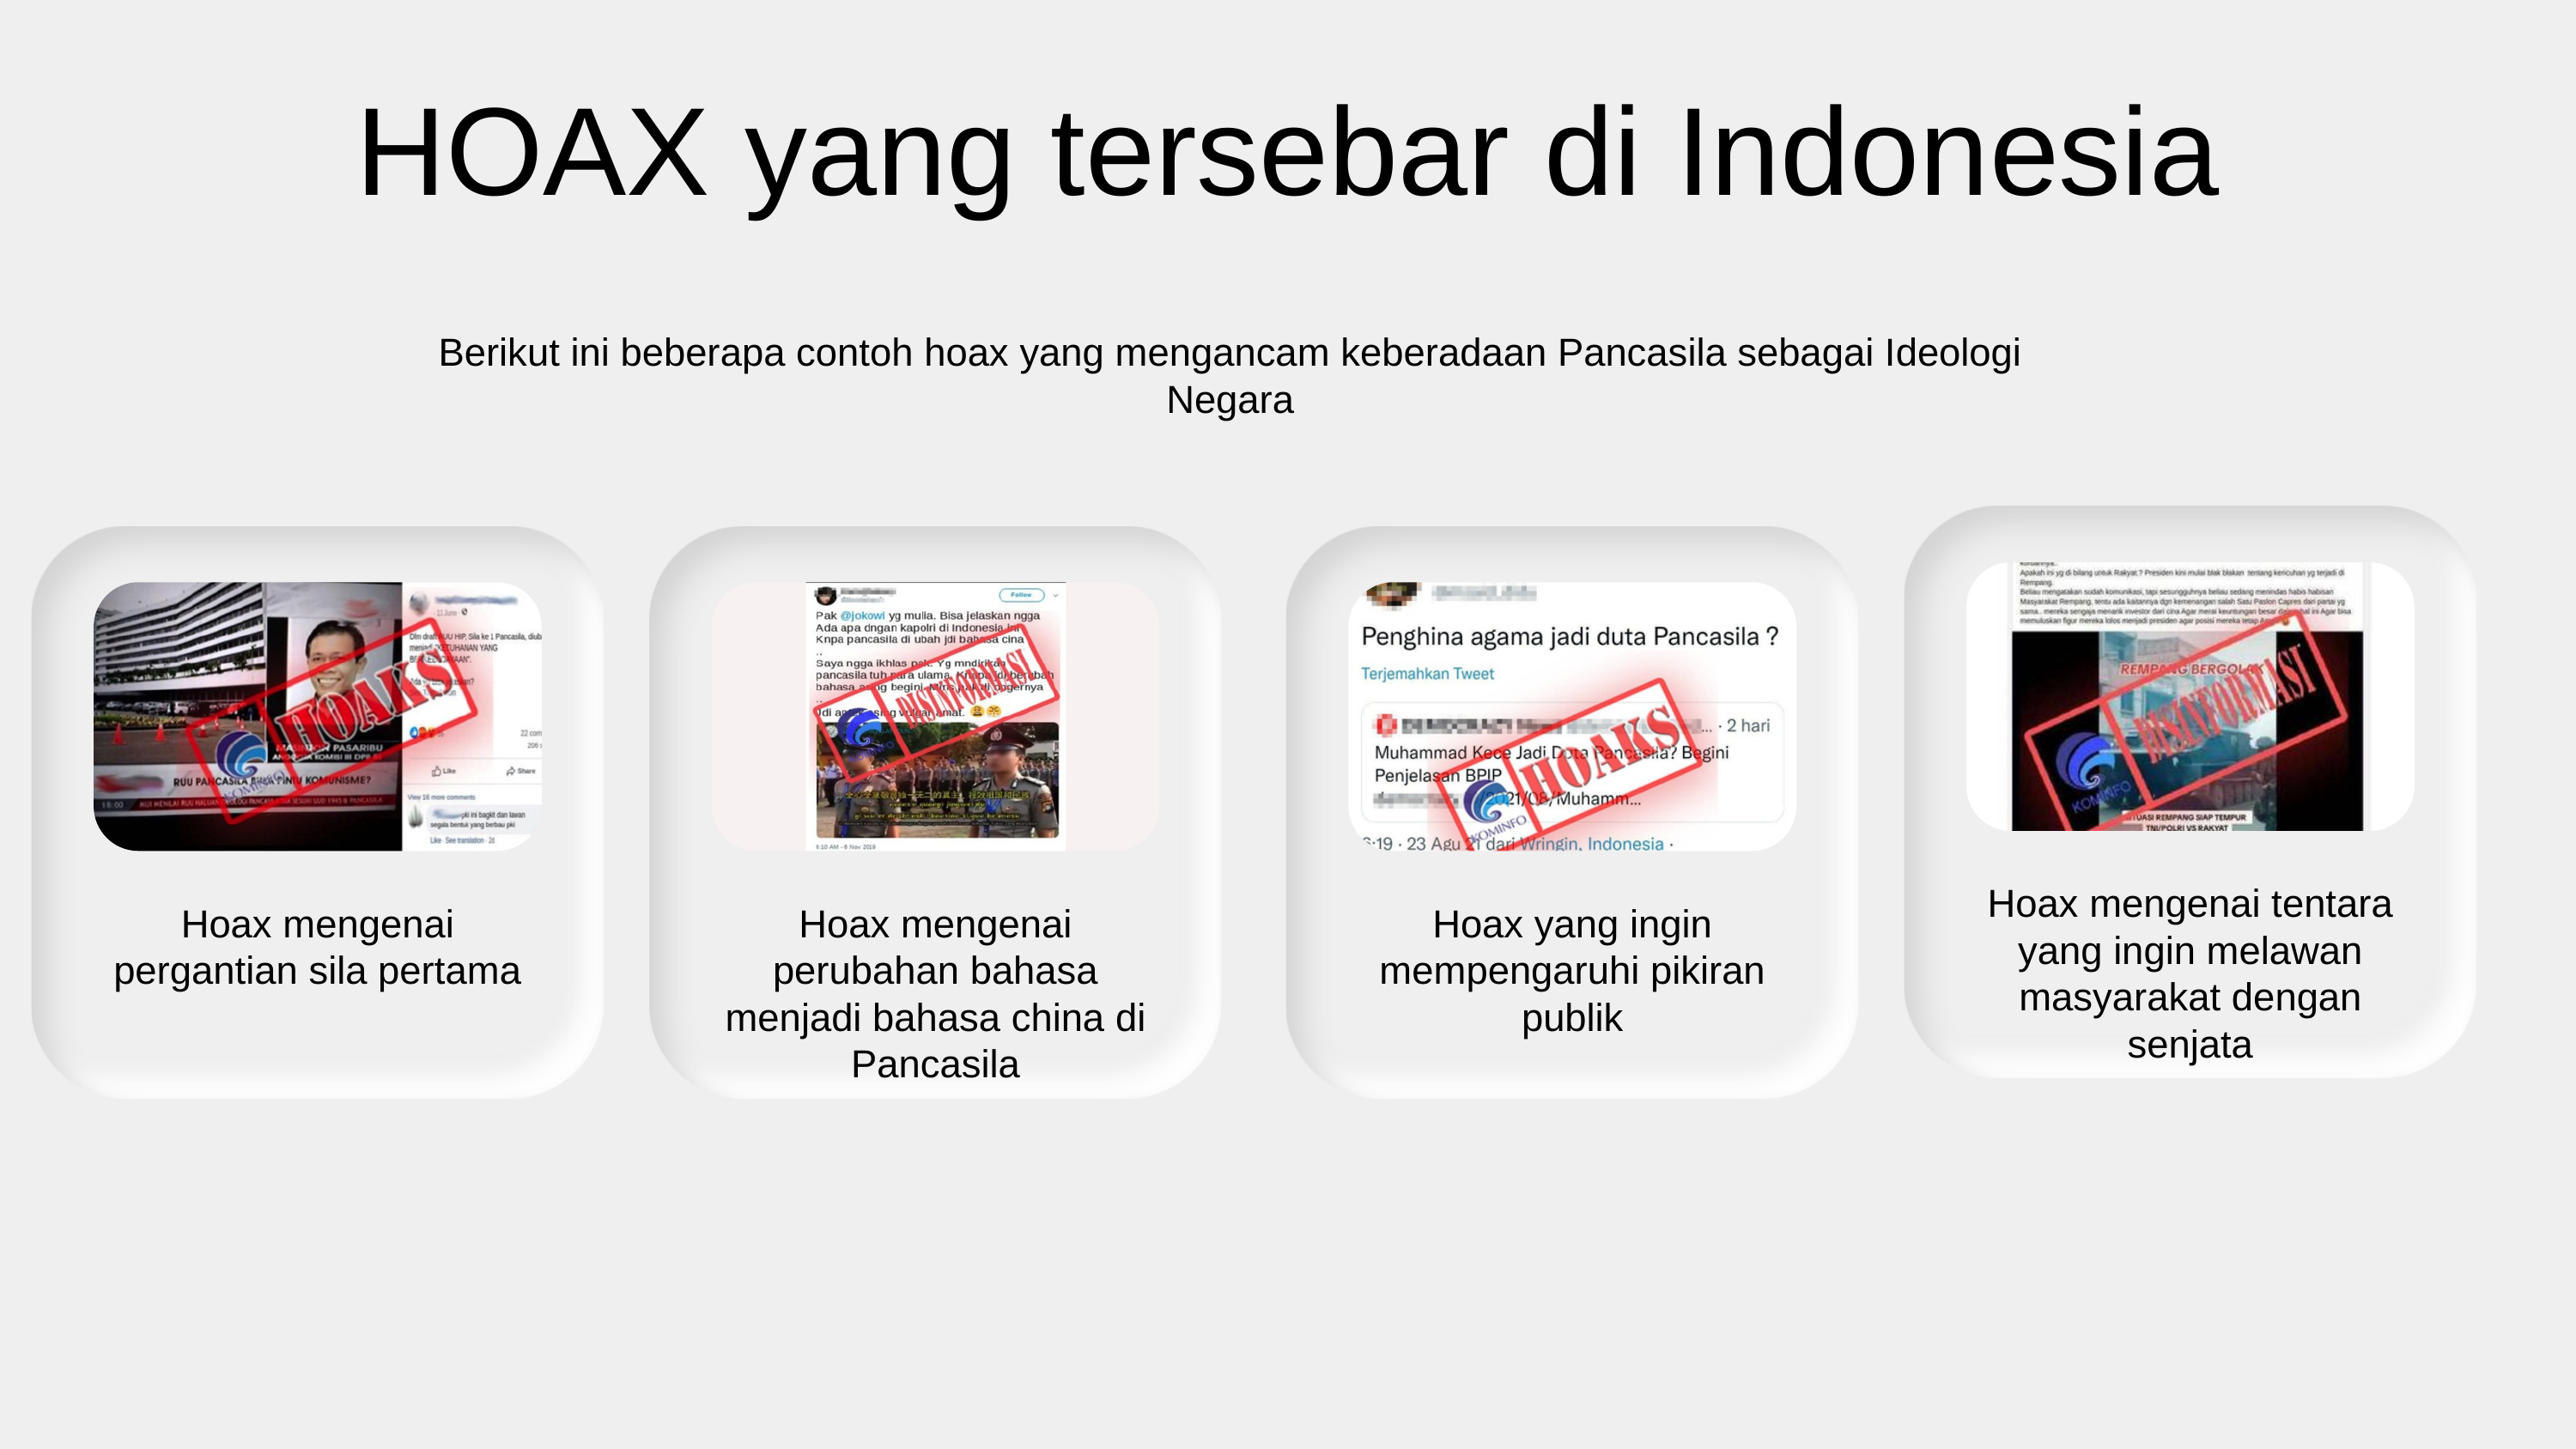

HOAX yang tersebar di Indonesia
Berikut ini beberapa contoh hoax yang mengancam keberadaan Pancasila sebagai Ideologi Negara

Hoax mengenai tentara yang ingin melawan masyarakat dengan senjata
Hoax mengenai pergantian sila pertama
Hoax mengenai perubahan bahasa menjadi bahasa china di Pancasila
Hoax yang ingin mempengaruhi pikiran publik